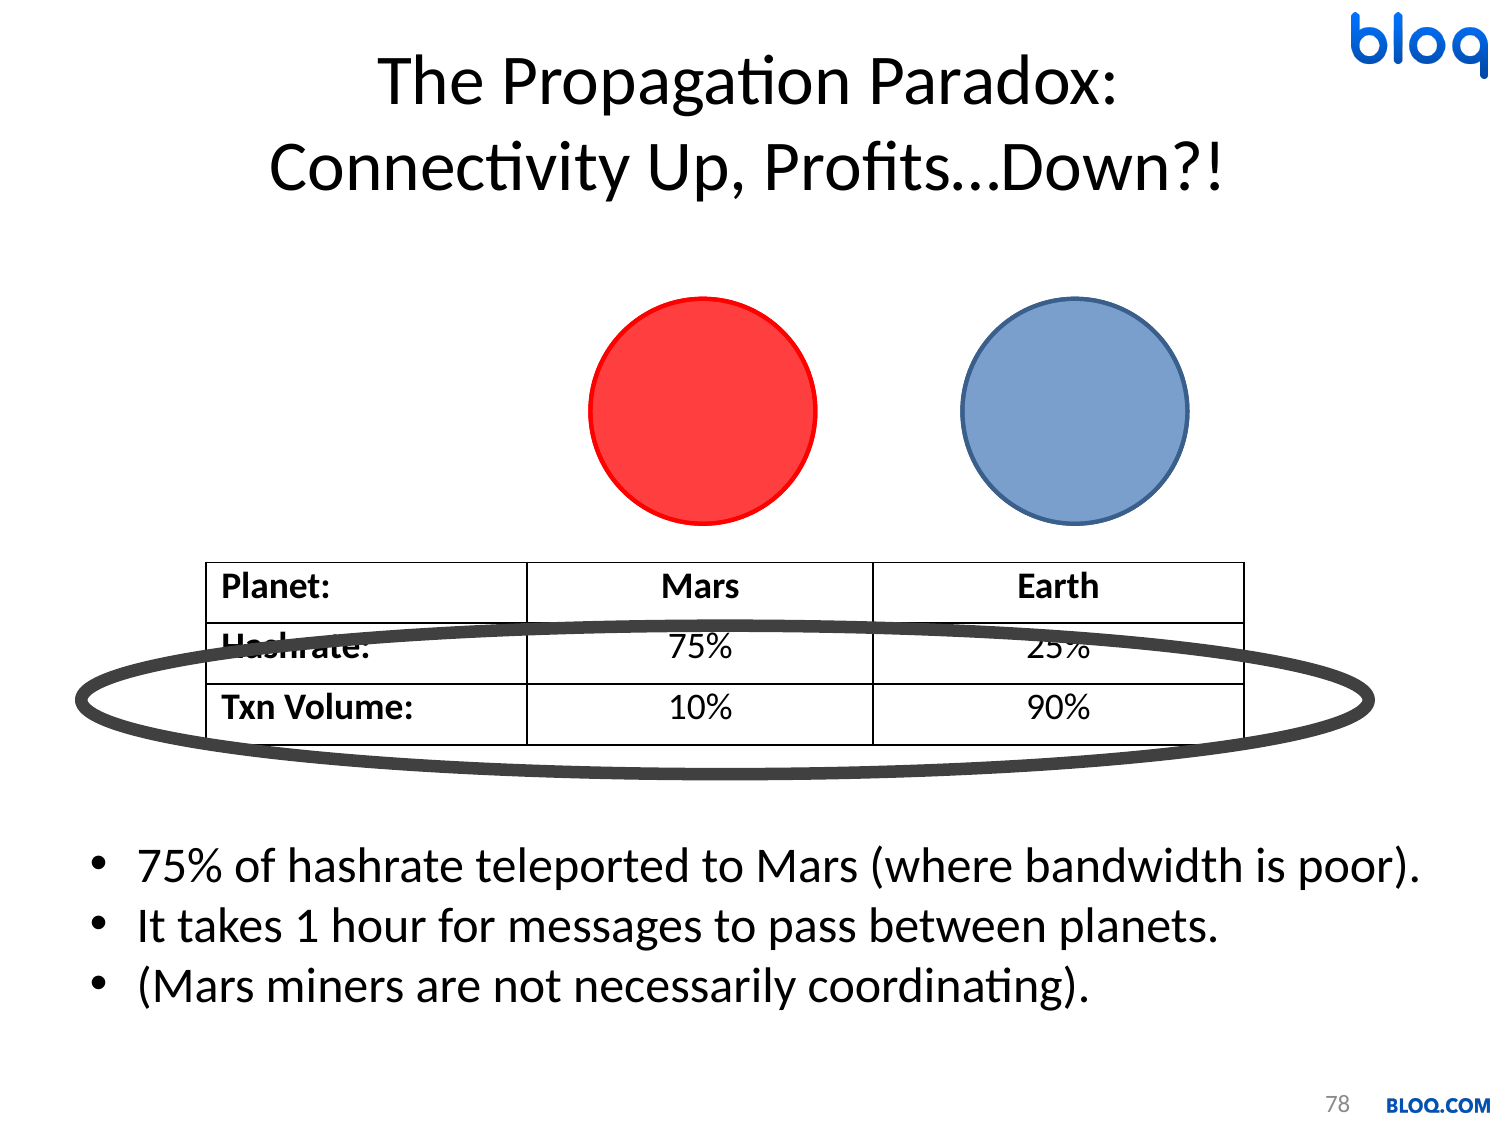

# The Propagation Paradox: Connectivity Up, Profits…Down?!

| Planet: | Mars | Earth |
| --- | --- | --- |
| Hashrate: | 75% | 25% |
| Txn Volume: | 10% | 90% |

75% of hashrate teleported to Mars (where bandwidth is poor).
It takes 1 hour for messages to pass between planets.
(Mars miners are not necessarily coordinating).
78